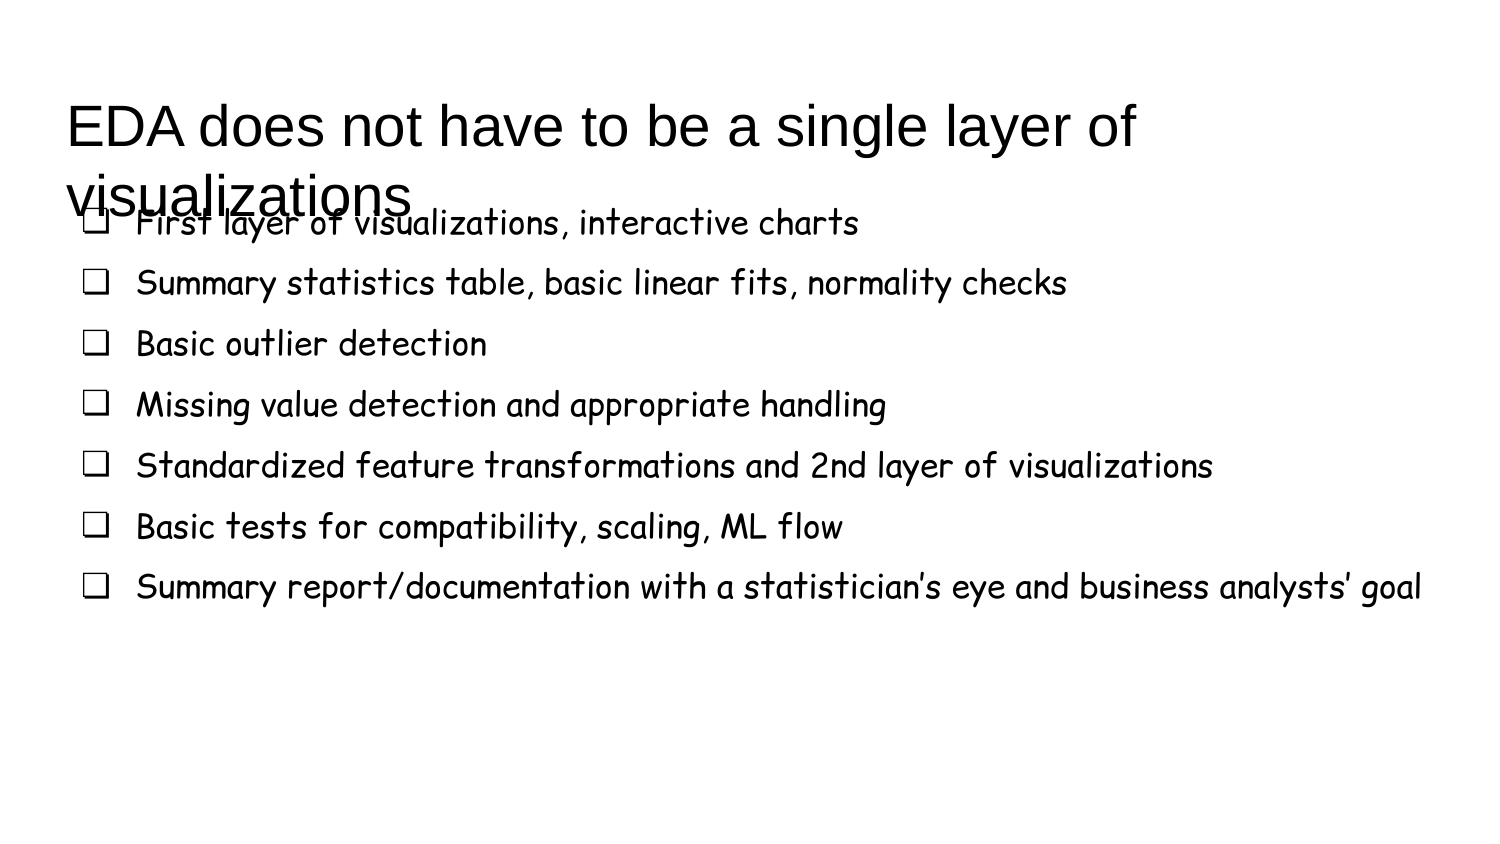

# EDA does not have to be a single layer of visualizations
First layer of visualizations, interactive charts
Summary statistics table, basic linear fits, normality checks
Basic outlier detection
Missing value detection and appropriate handling
Standardized feature transformations and 2nd layer of visualizations
Basic tests for compatibility, scaling, ML flow
Summary report/documentation with a statistician’s eye and business analysts’ goal